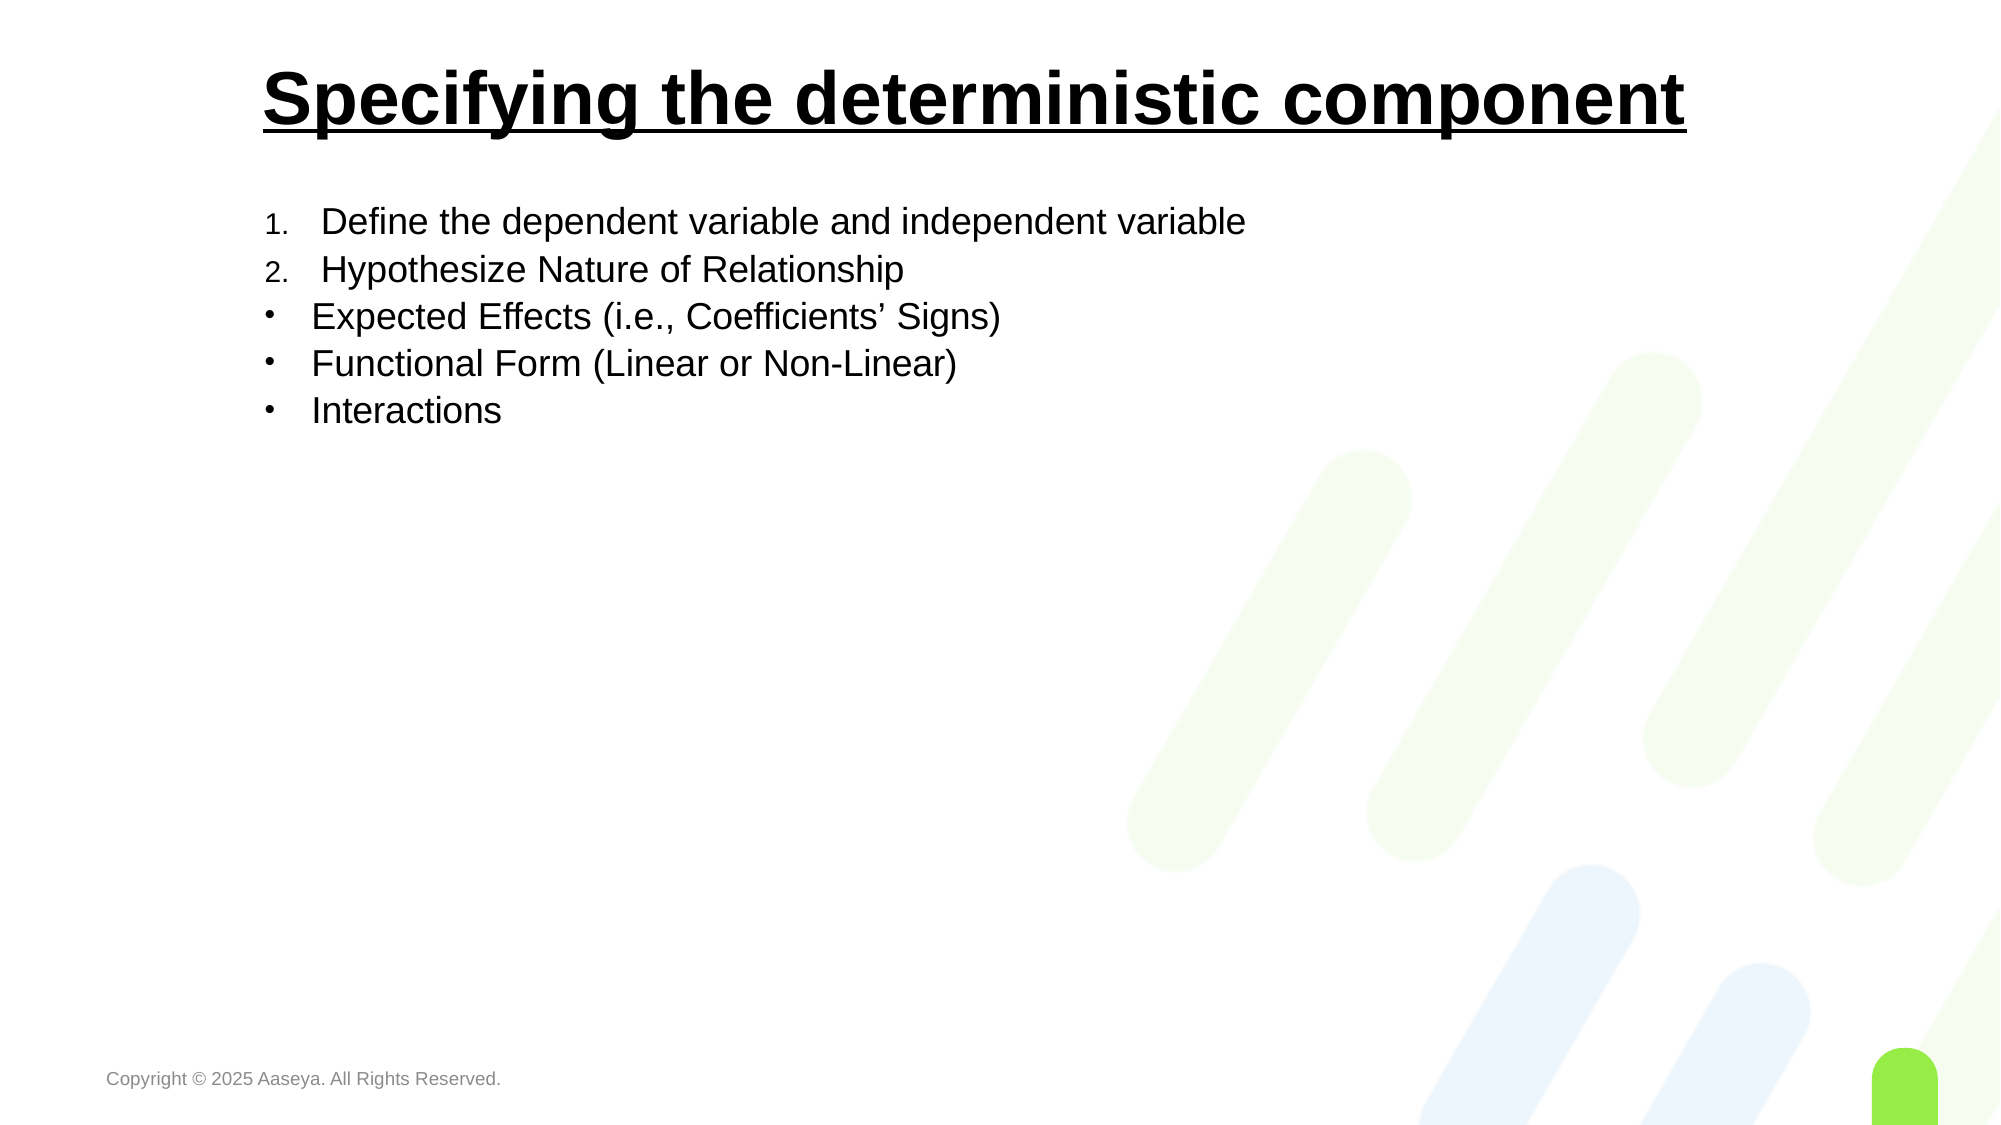

Specifying the deterministic component
Define the dependent variable and independent variable
Hypothesize Nature of Relationship
Expected Effects (i.e., Coefficients’ Signs)
Functional Form (Linear or Non-Linear)
Interactions
Copyright © 2025 Aaseya. All Rights Reserved.